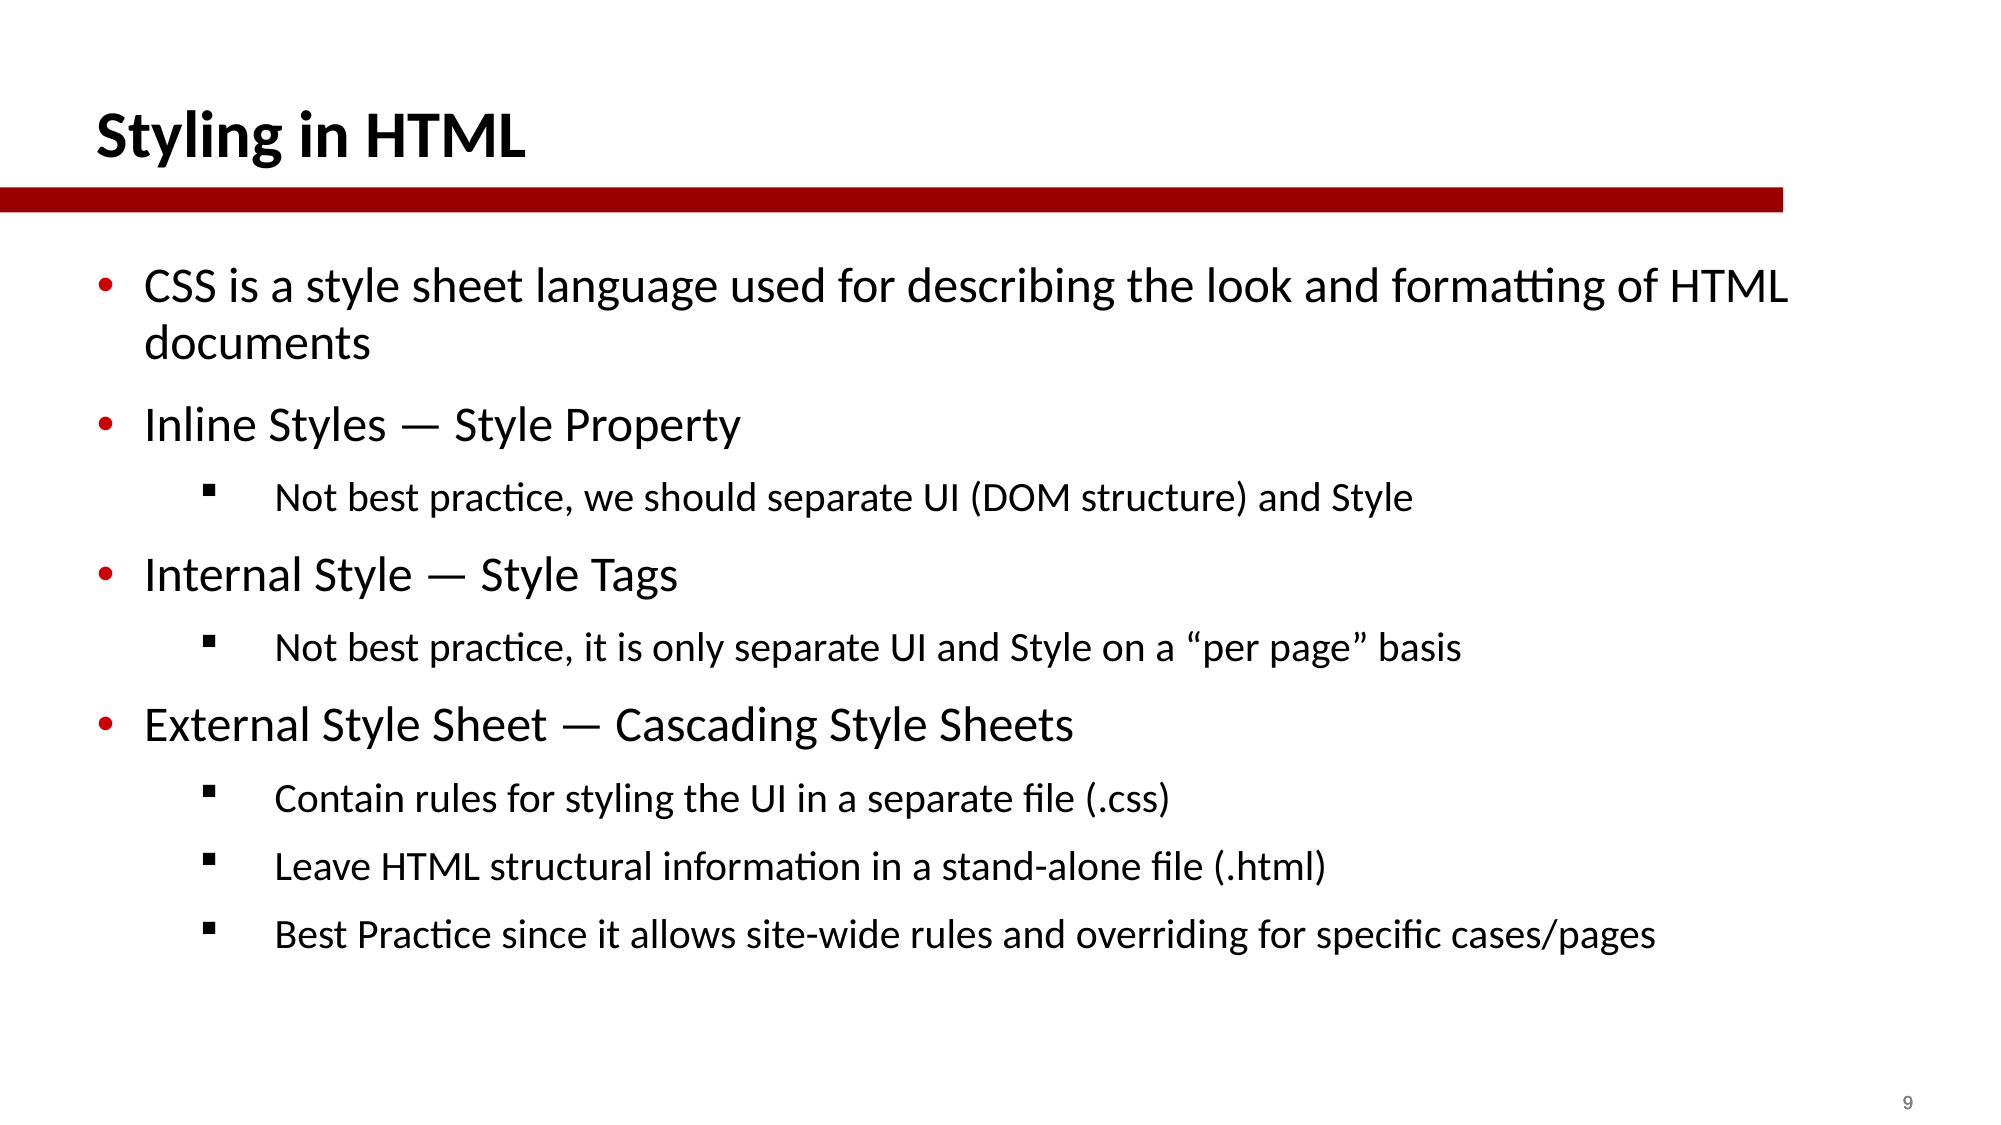

# Styling in HTML
CSS is a style sheet language used for describing the look and formatting of HTML documents
Inline Styles — Style Property
Not best practice, we should separate UI (DOM structure) and Style
Internal Style — Style Tags
Not best practice, it is only separate UI and Style on a “per page” basis
External Style Sheet — Cascading Style Sheets
Contain rules for styling the UI in a separate file (.css)
Leave HTML structural information in a stand-alone file (.html)
Best Practice since it allows site-wide rules and overriding for specific cases/pages